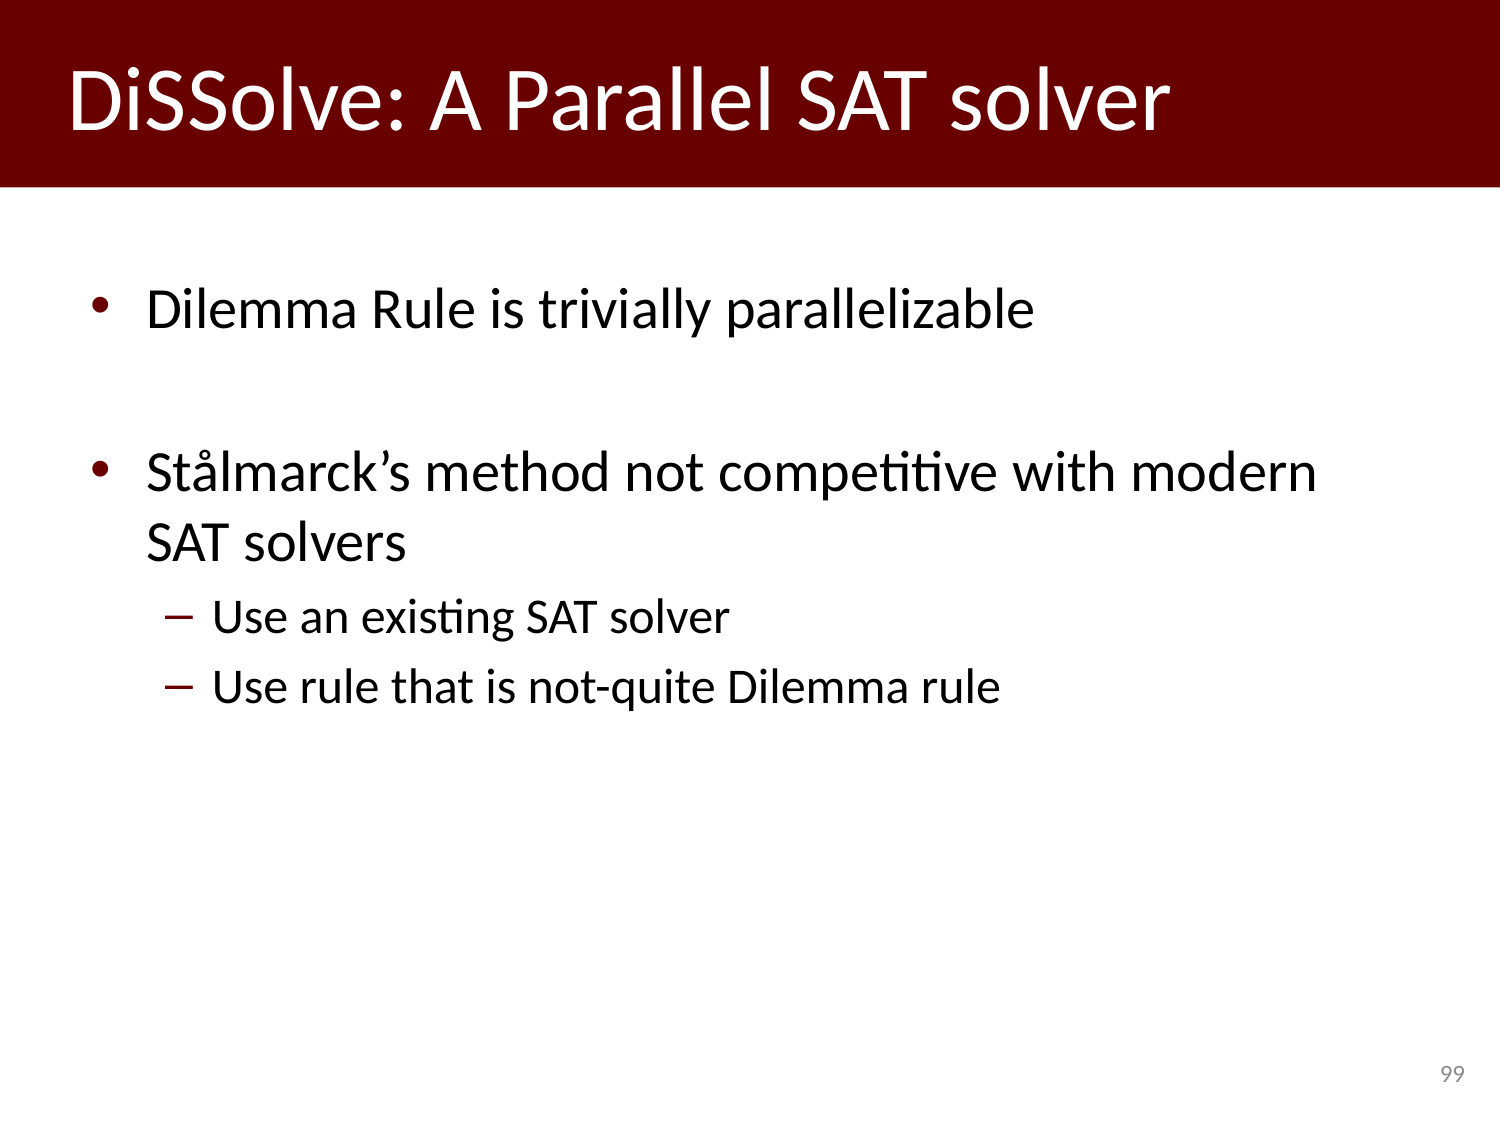

# DiSSolve: A Parallel SAT solver
Dilemma Rule is trivially parallelizable

Stålmarck’s method not competitive with modern SAT solvers
Use an existing SAT solver
Use rule that is not-quite Dilemma rule

99